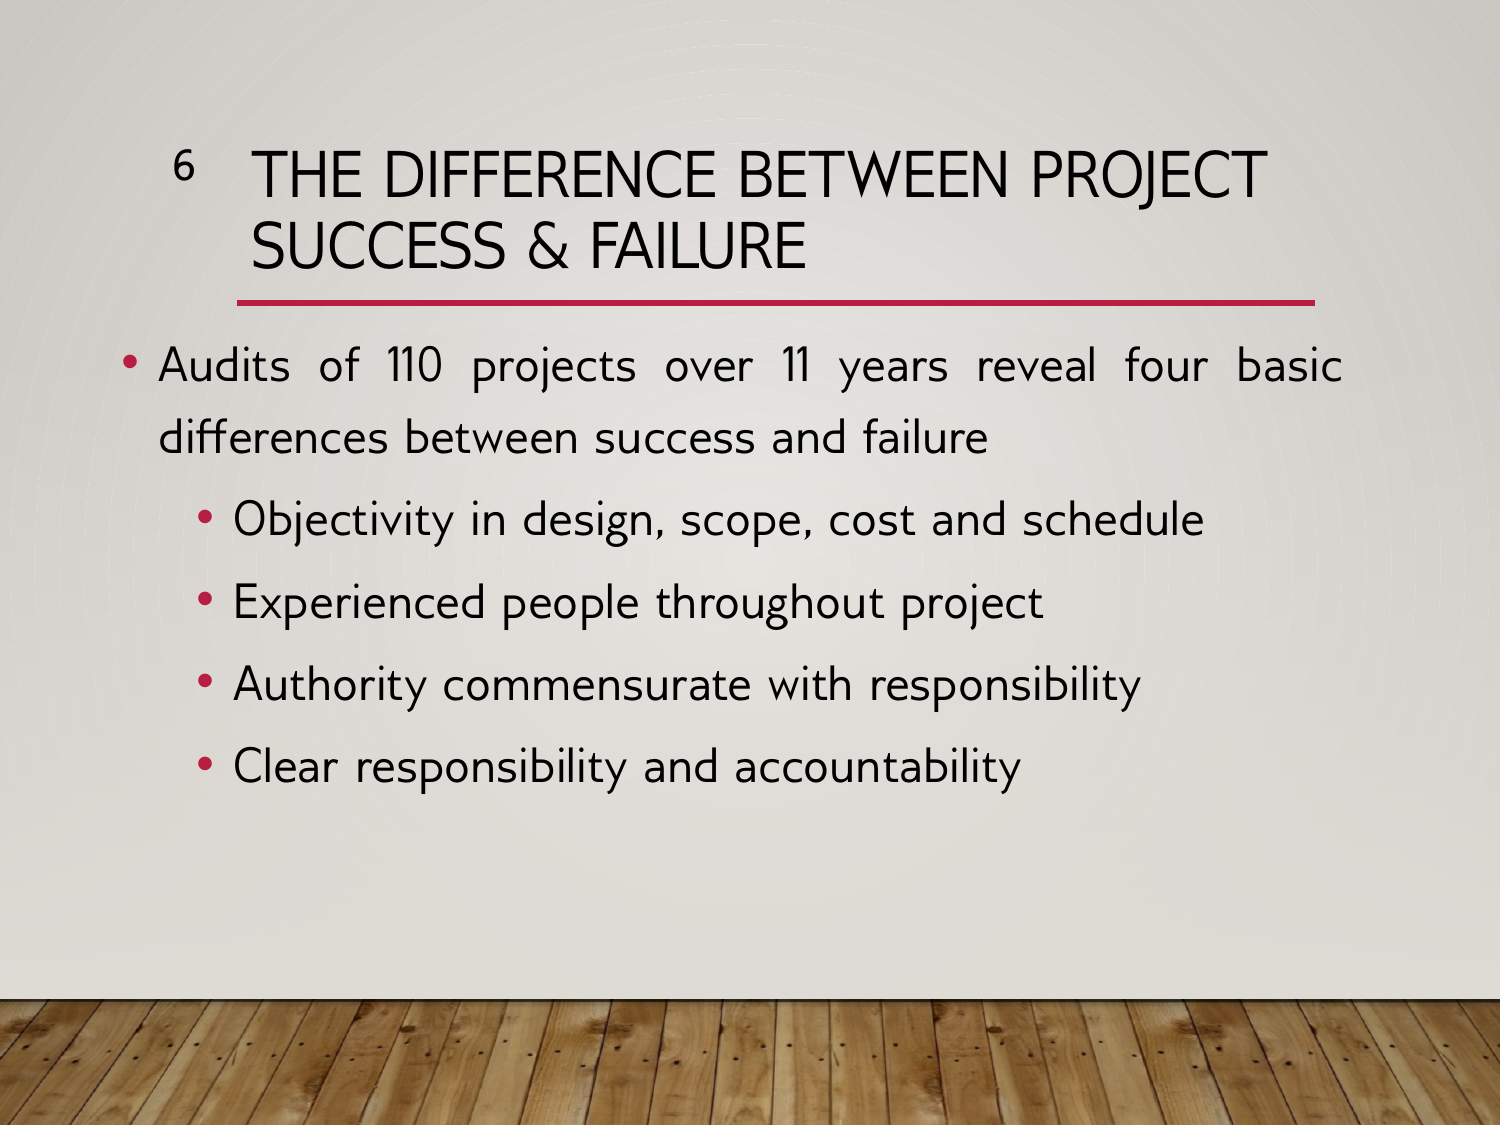

6
# The Difference Between Project Success & Failure
Audits of 110 projects over 11 years reveal four basic differences between success and failure
Objectivity in design, scope, cost and schedule
Experienced people throughout project
Authority commensurate with responsibility
Clear responsibility and accountability